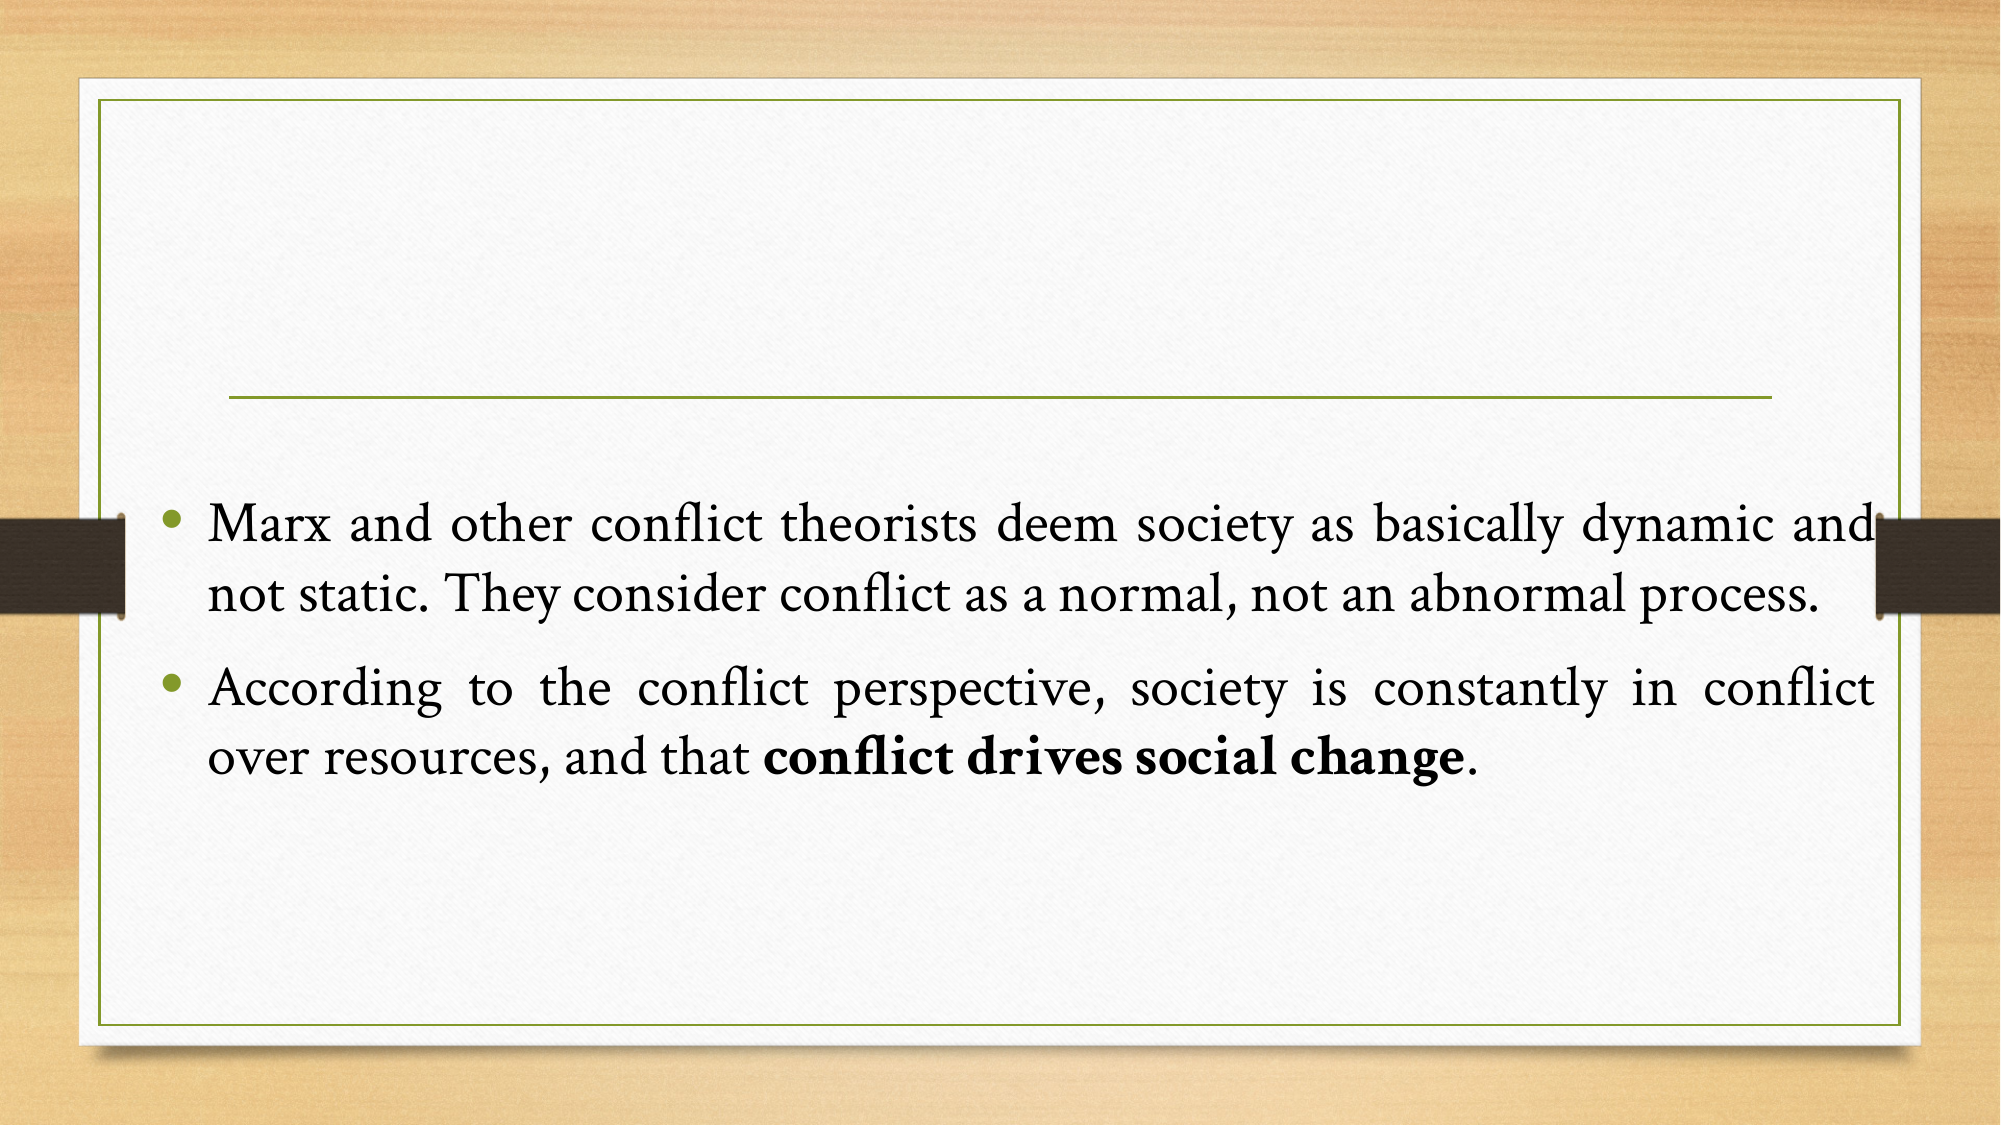

Marx and other conflict theorists deem society as basically dynamic and not static. They consider conflict as a normal, not an abnormal process.
According to the conflict perspective, society is constantly in conflict over resources, and that conflict drives social change.